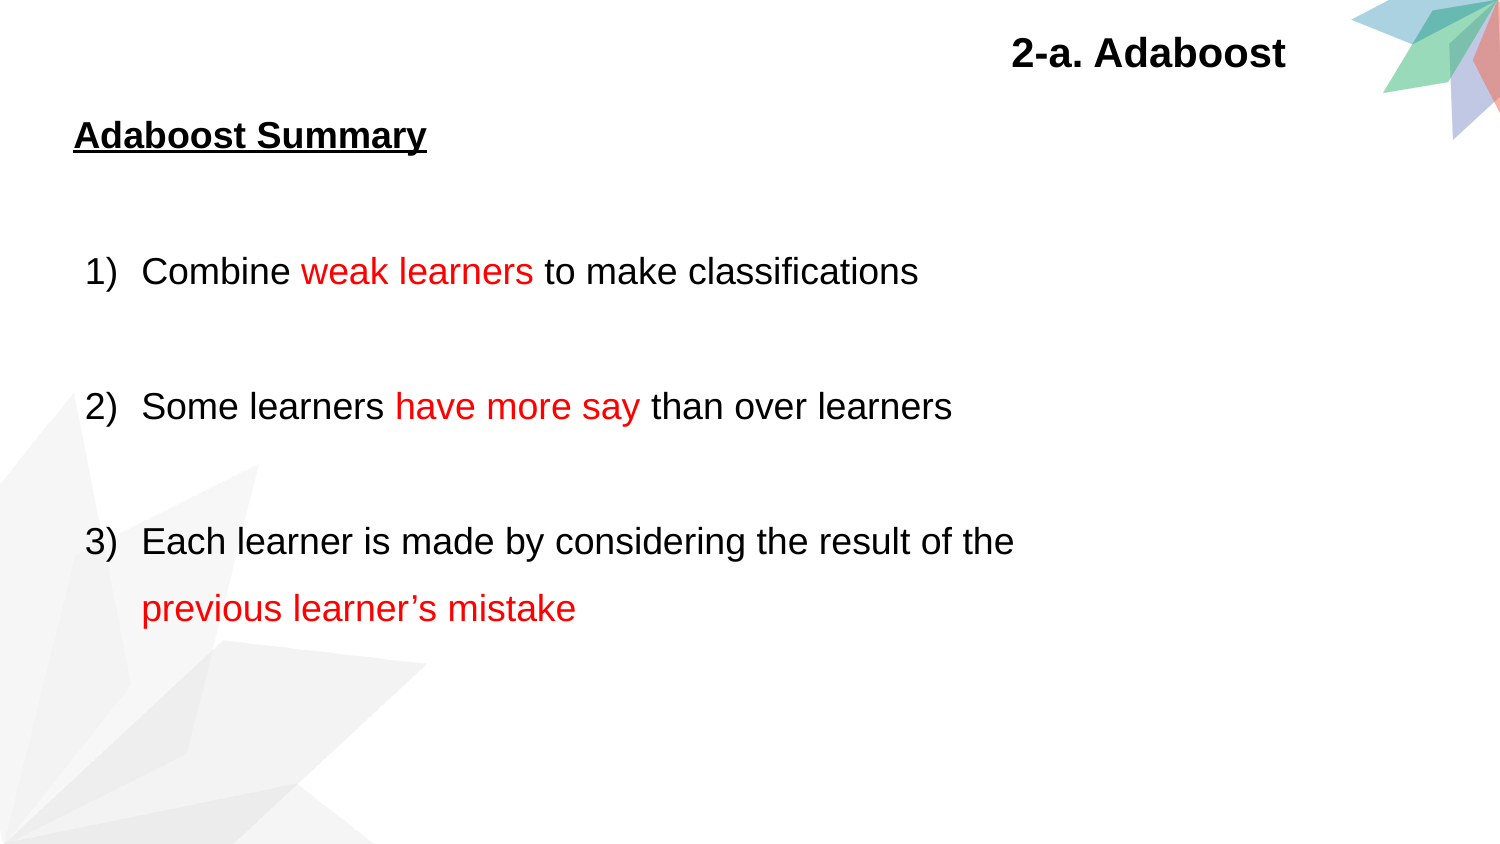

2-a. Adaboost
Adaboost Summary
Combine weak learners to make classifications

Some learners have more say than over learners

Each learner is made by considering the result of the
previous learner’s mistake